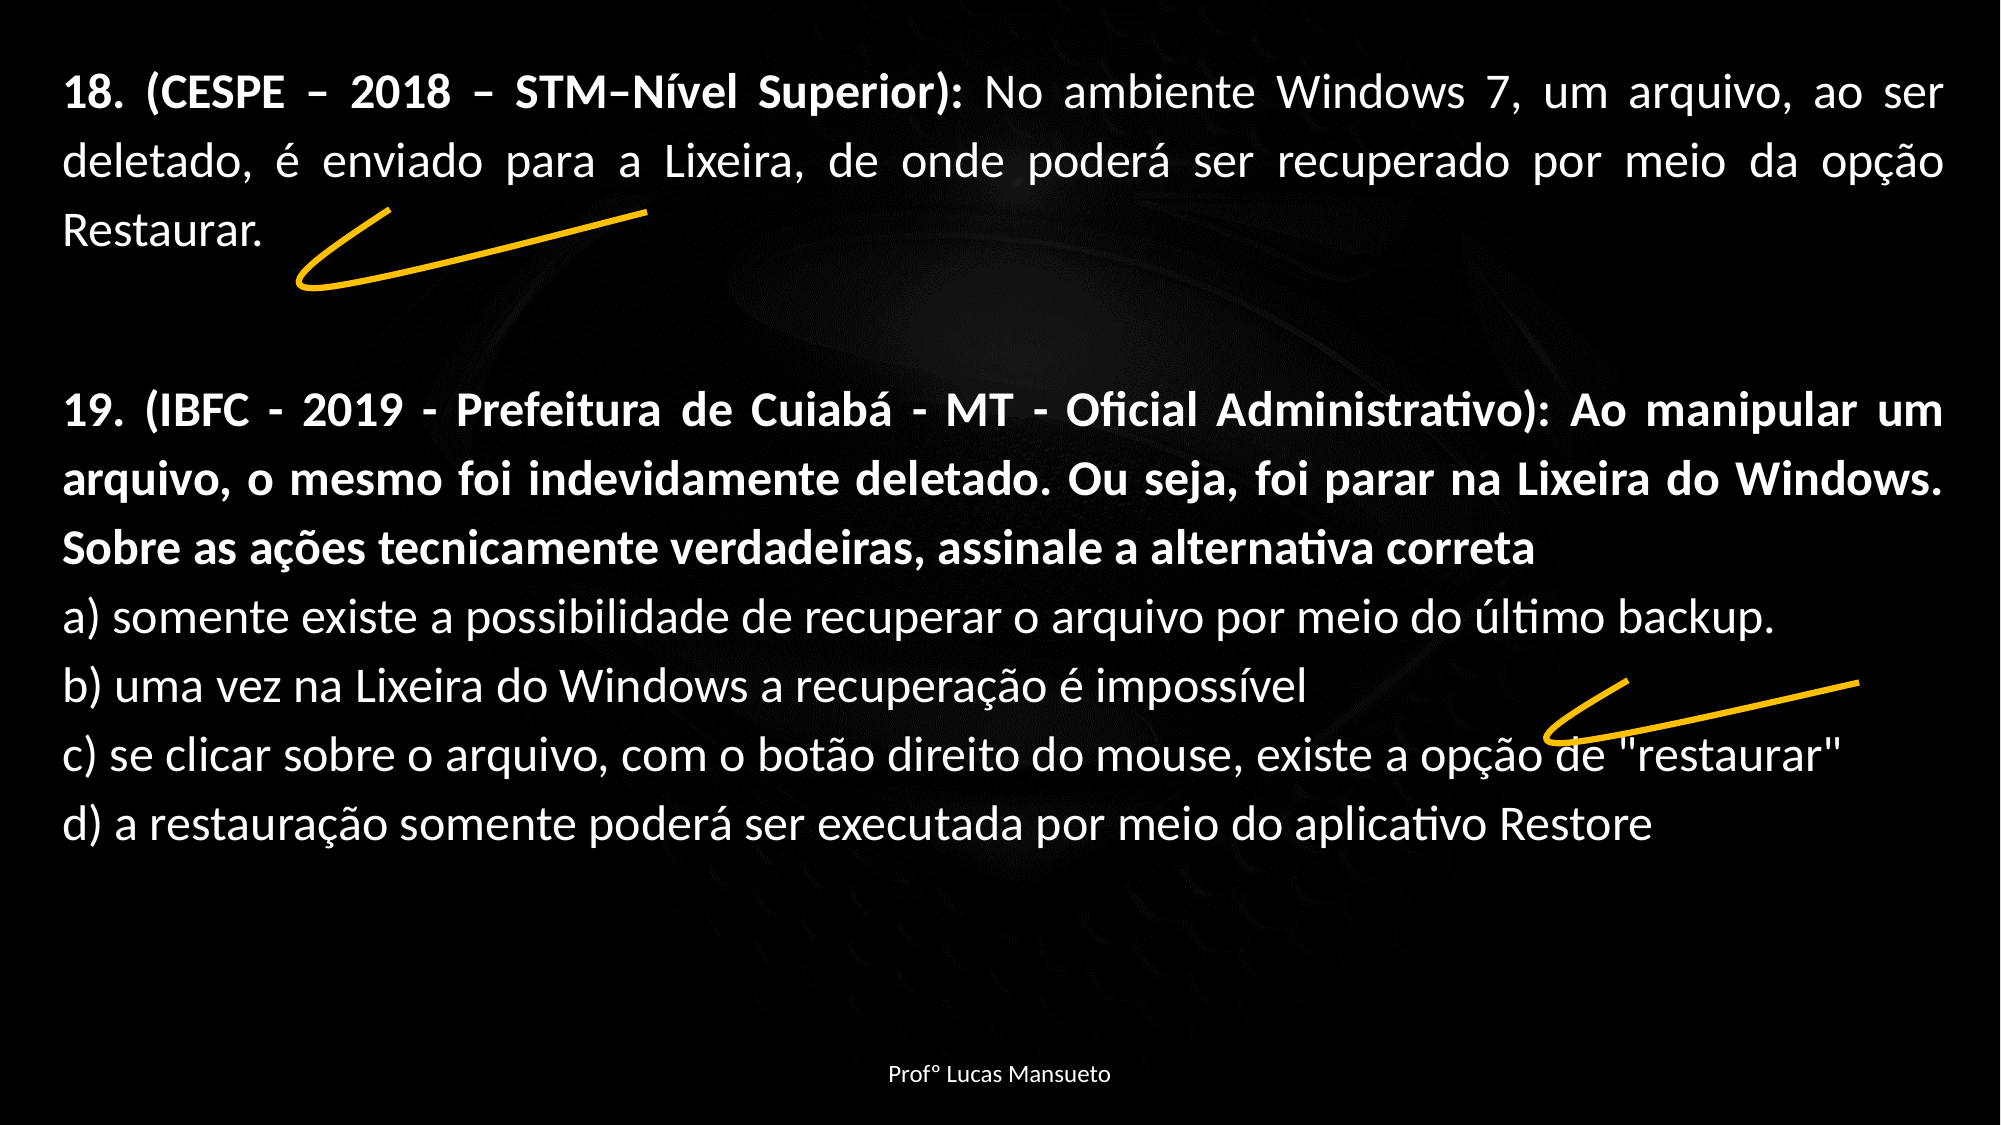

18. (CESPE – 2018 – STM–Nível Superior): No ambiente Windows 7, um arquivo, ao ser deletado, é enviado para a Lixeira, de onde poderá ser recuperado por meio da opção Restaurar.

19. (IBFC - 2019 - Prefeitura de Cuiabá - MT - Oficial Administrativo): Ao manipular um arquivo, o mesmo foi indevidamente deletado. Ou seja, foi parar na Lixeira do Windows. Sobre as ações tecnicamente verdadeiras, assinale a alternativa correta
a) somente existe a possibilidade de recuperar o arquivo por meio do último backup.
b) uma vez na Lixeira do Windows a recuperação é impossível
c) se clicar sobre o arquivo, com o botão direito do mouse, existe a opção de "restaurar"
d) a restauração somente poderá ser executada por meio do aplicativo Restore

Profº Lucas Mansueto